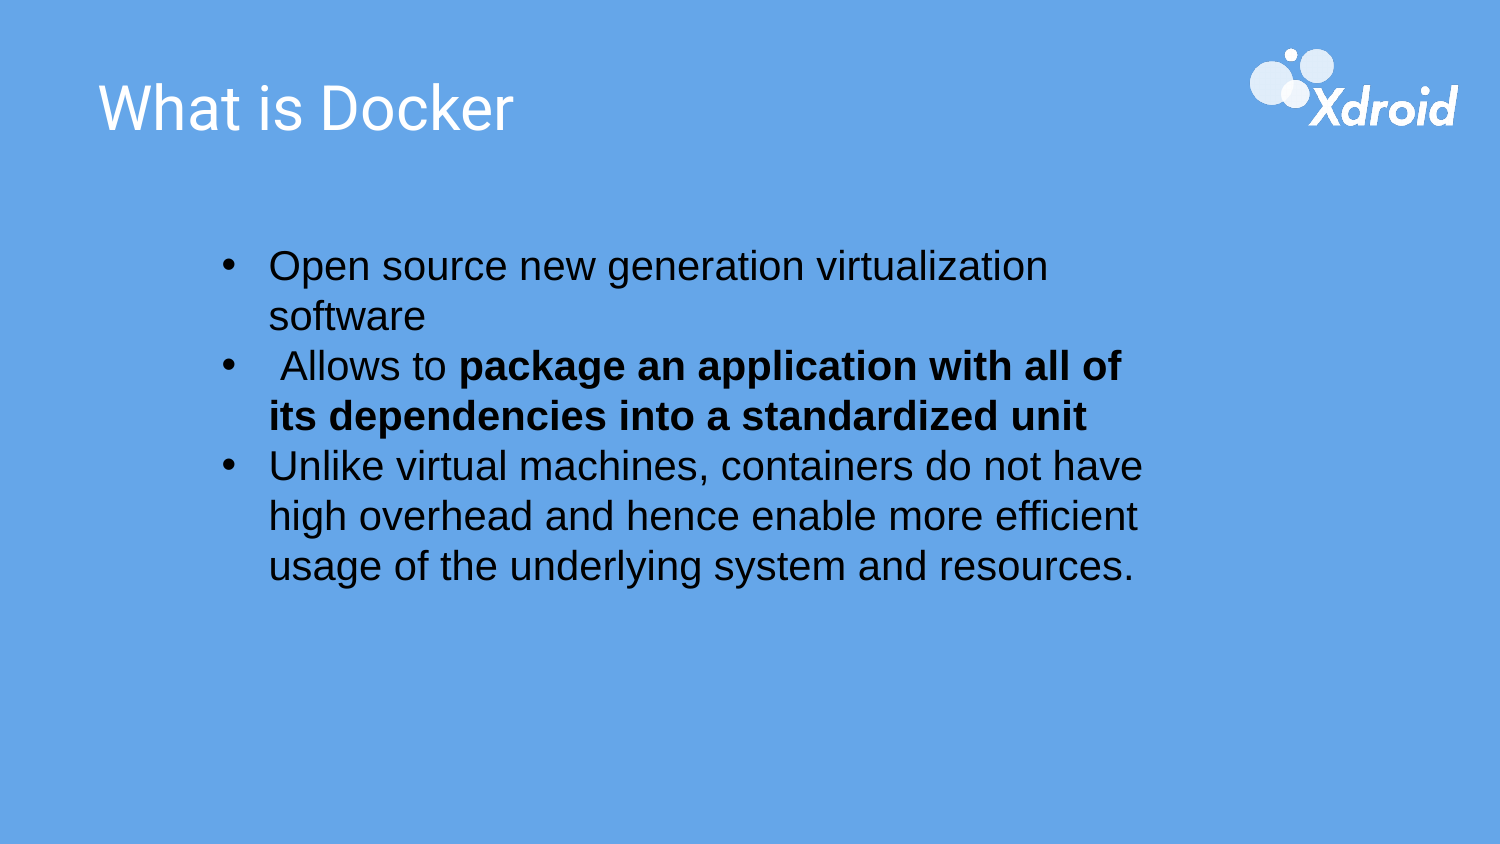

What is Docker
Open source new generation virtualization software
 Allows to package an application with all of its dependencies into a standardized unit
Unlike virtual machines, containers do not have high overhead and hence enable more efficient usage of the underlying system and resources.